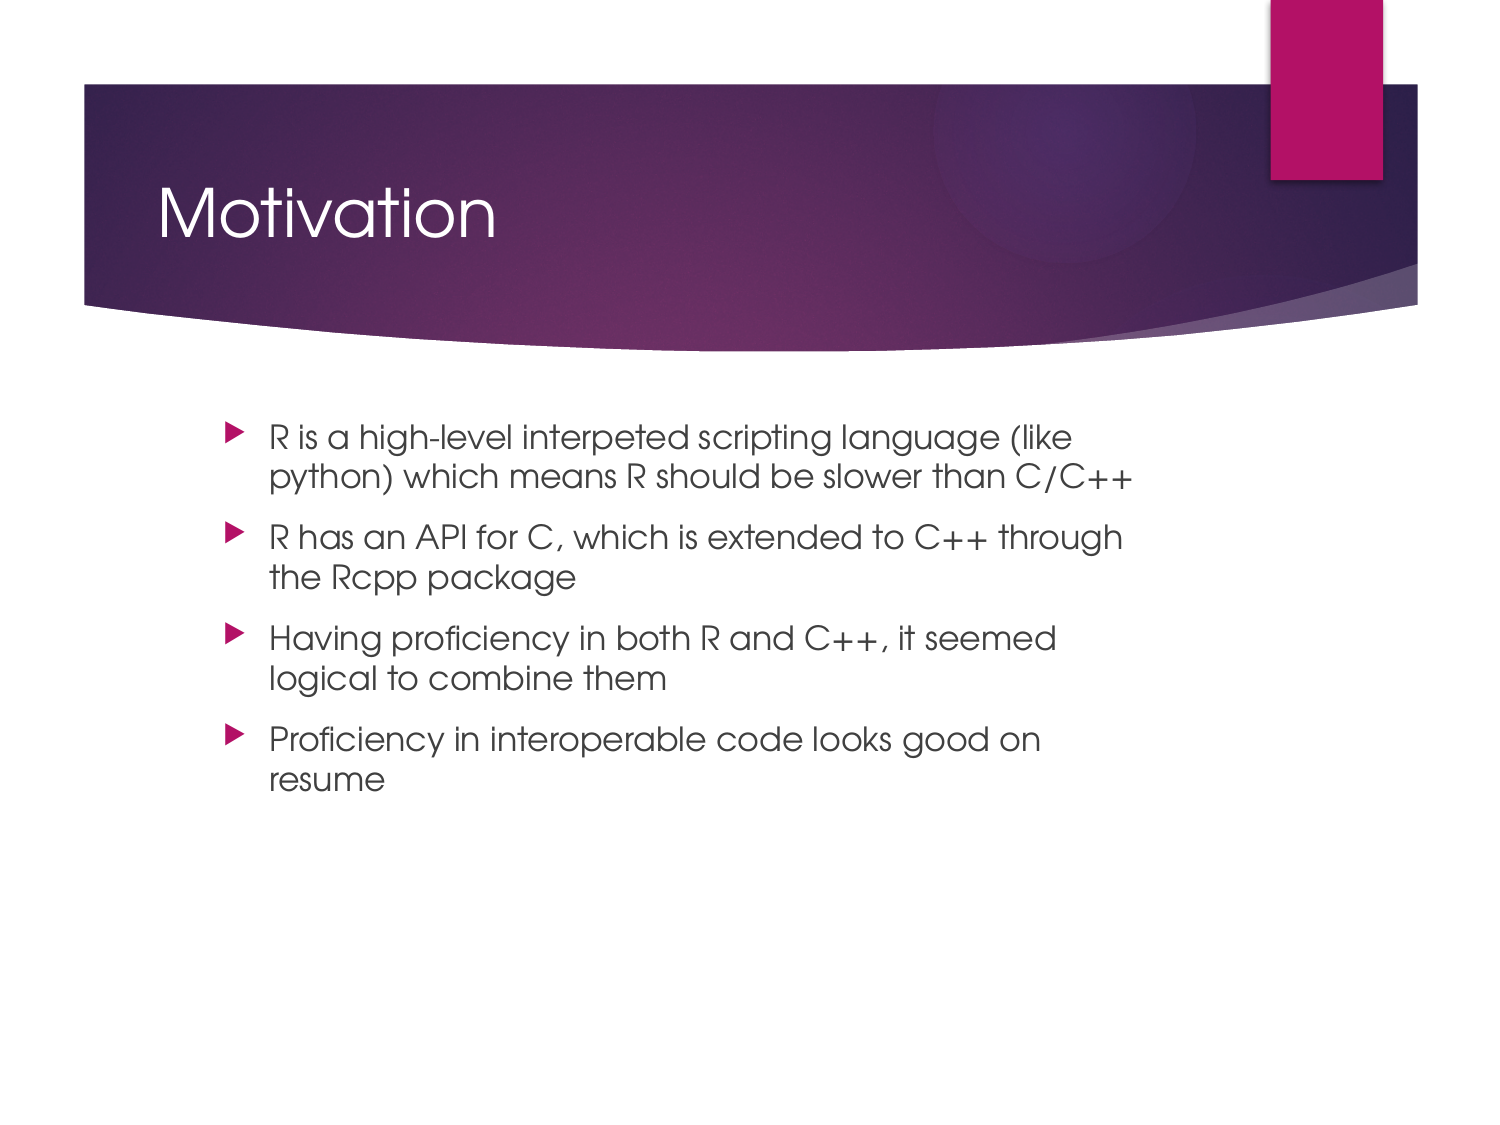

# Motivation
R is a high-level interpeted scripting language (like python) which means R should be slower than C/C++
R has an API for C, which is extended to C++ through the Rcpp package
Having proficiency in both R and C++, it seemed logical to combine them
Proficiency in interoperable code looks good on resume